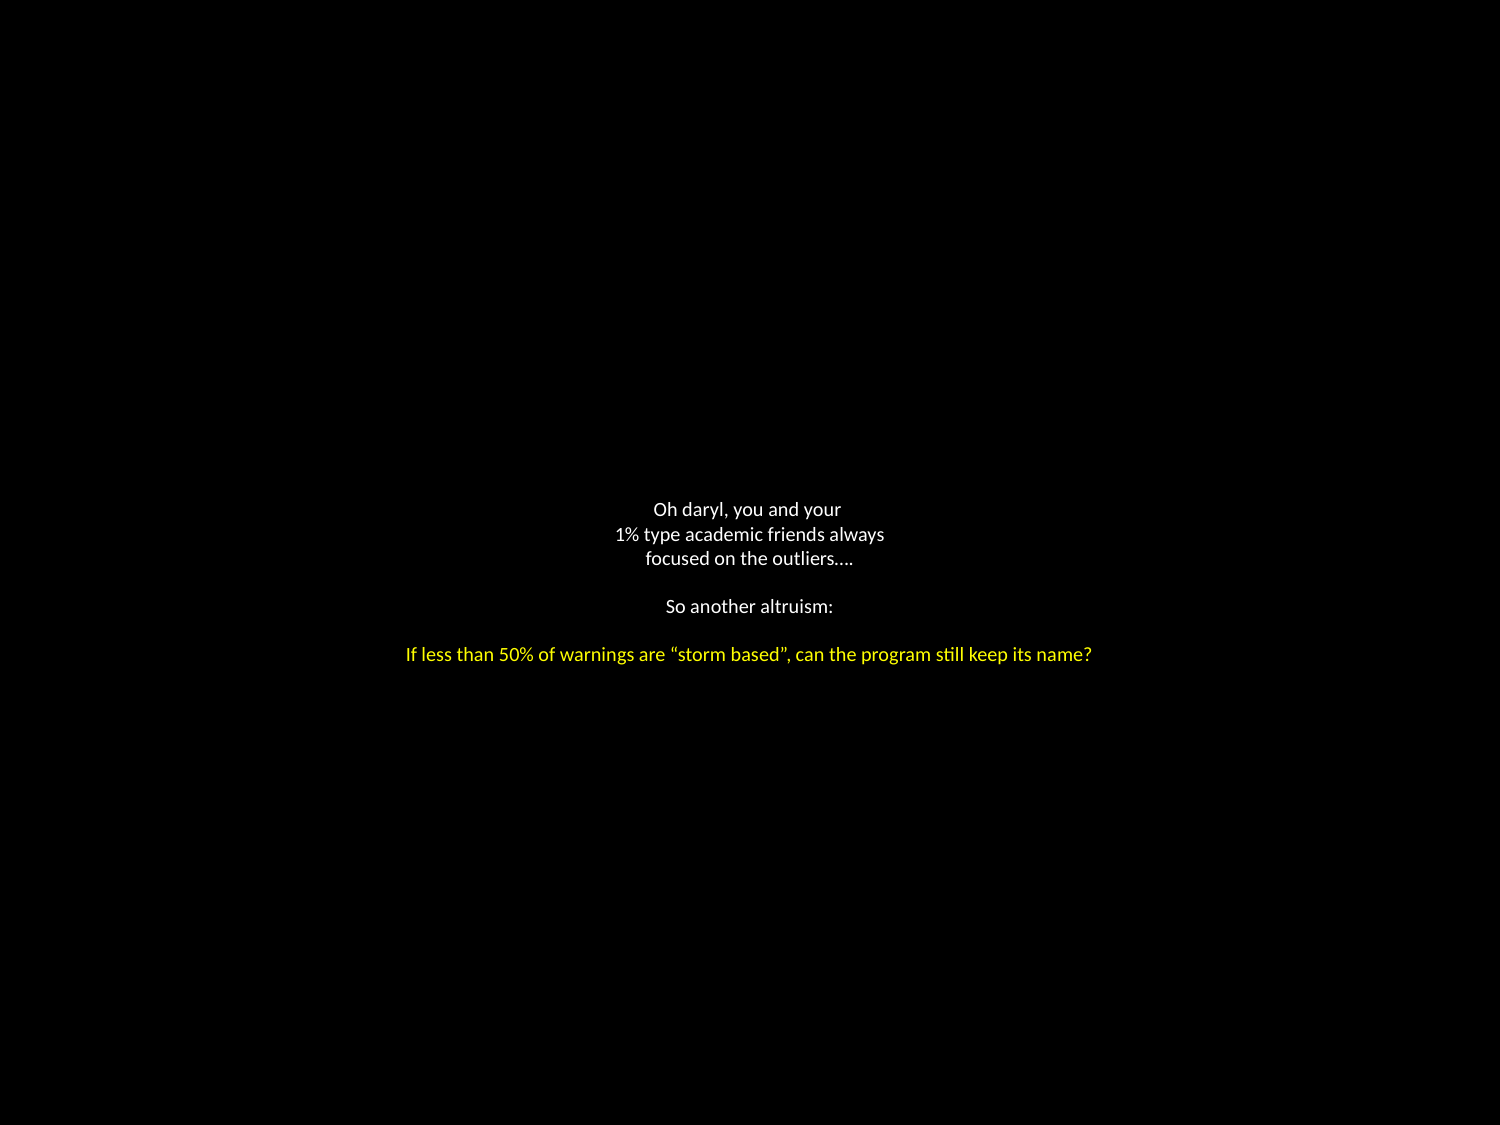

# Oh daryl, you and your 1% type academic friends always focused on the outliers…. So another altruism: If less than 50% of warnings are “storm based”, can the program still keep its name?